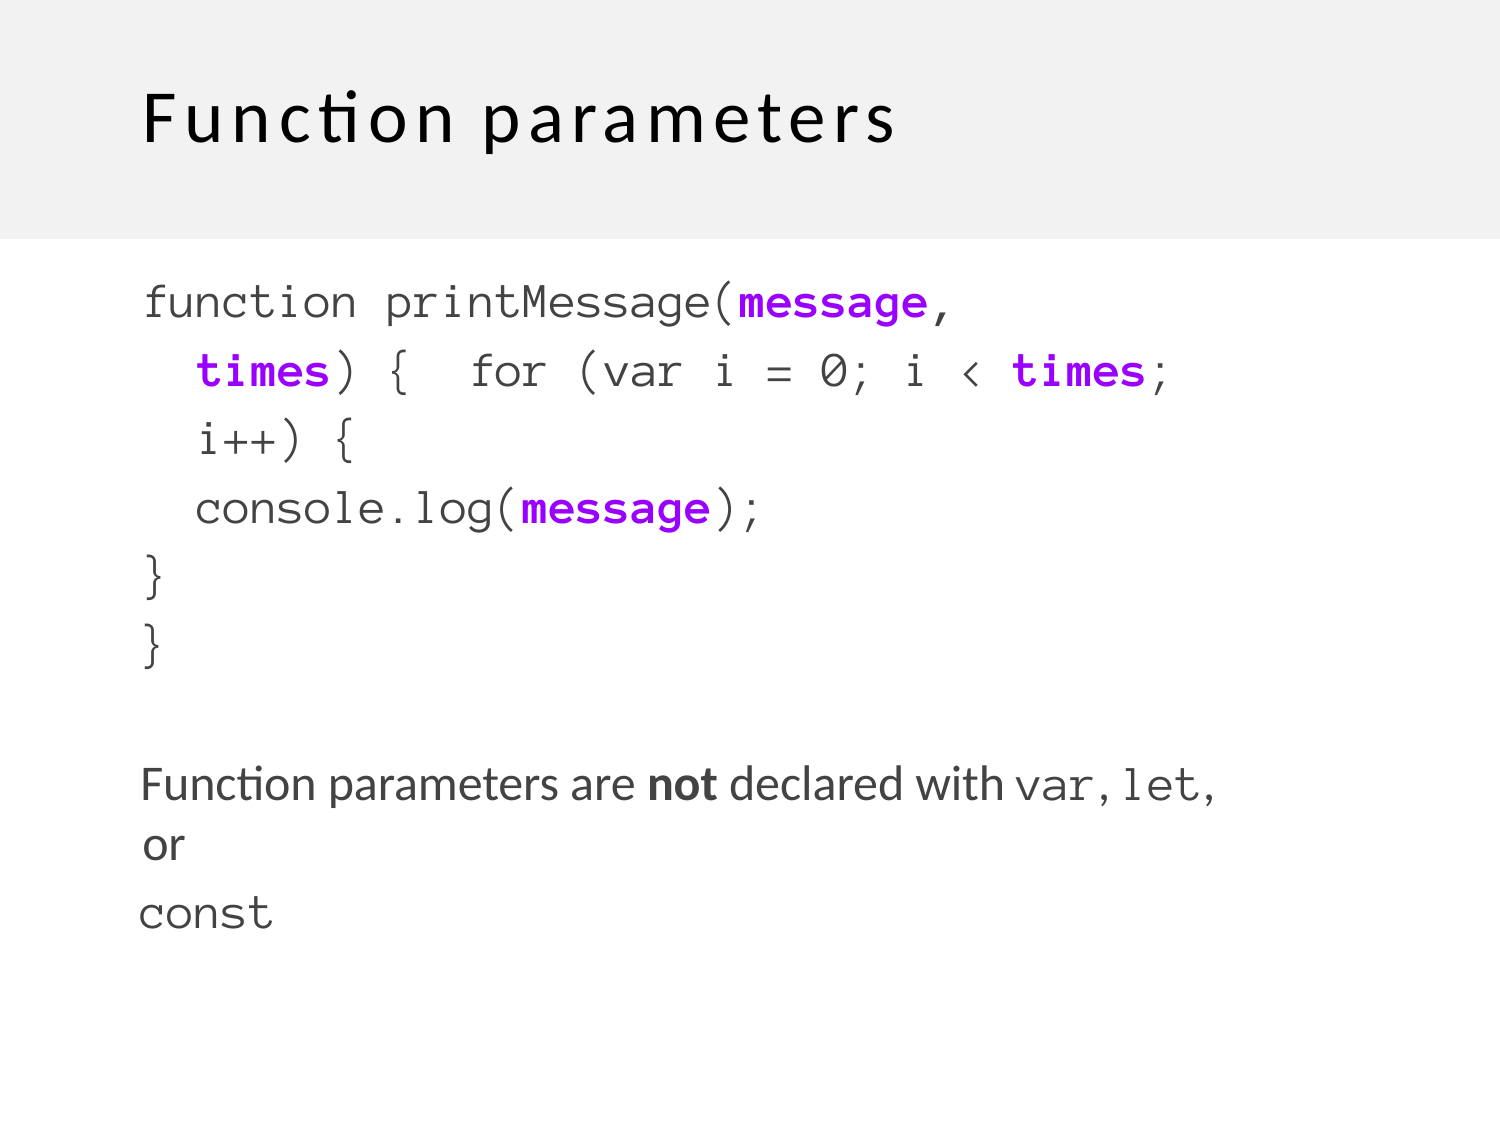

# Function parameters
function printMessage(message,	times) {  for (var i = 0; i < times; i++) {
console.log(message);
}
}

Function parameters are not declared with var, let, or
const